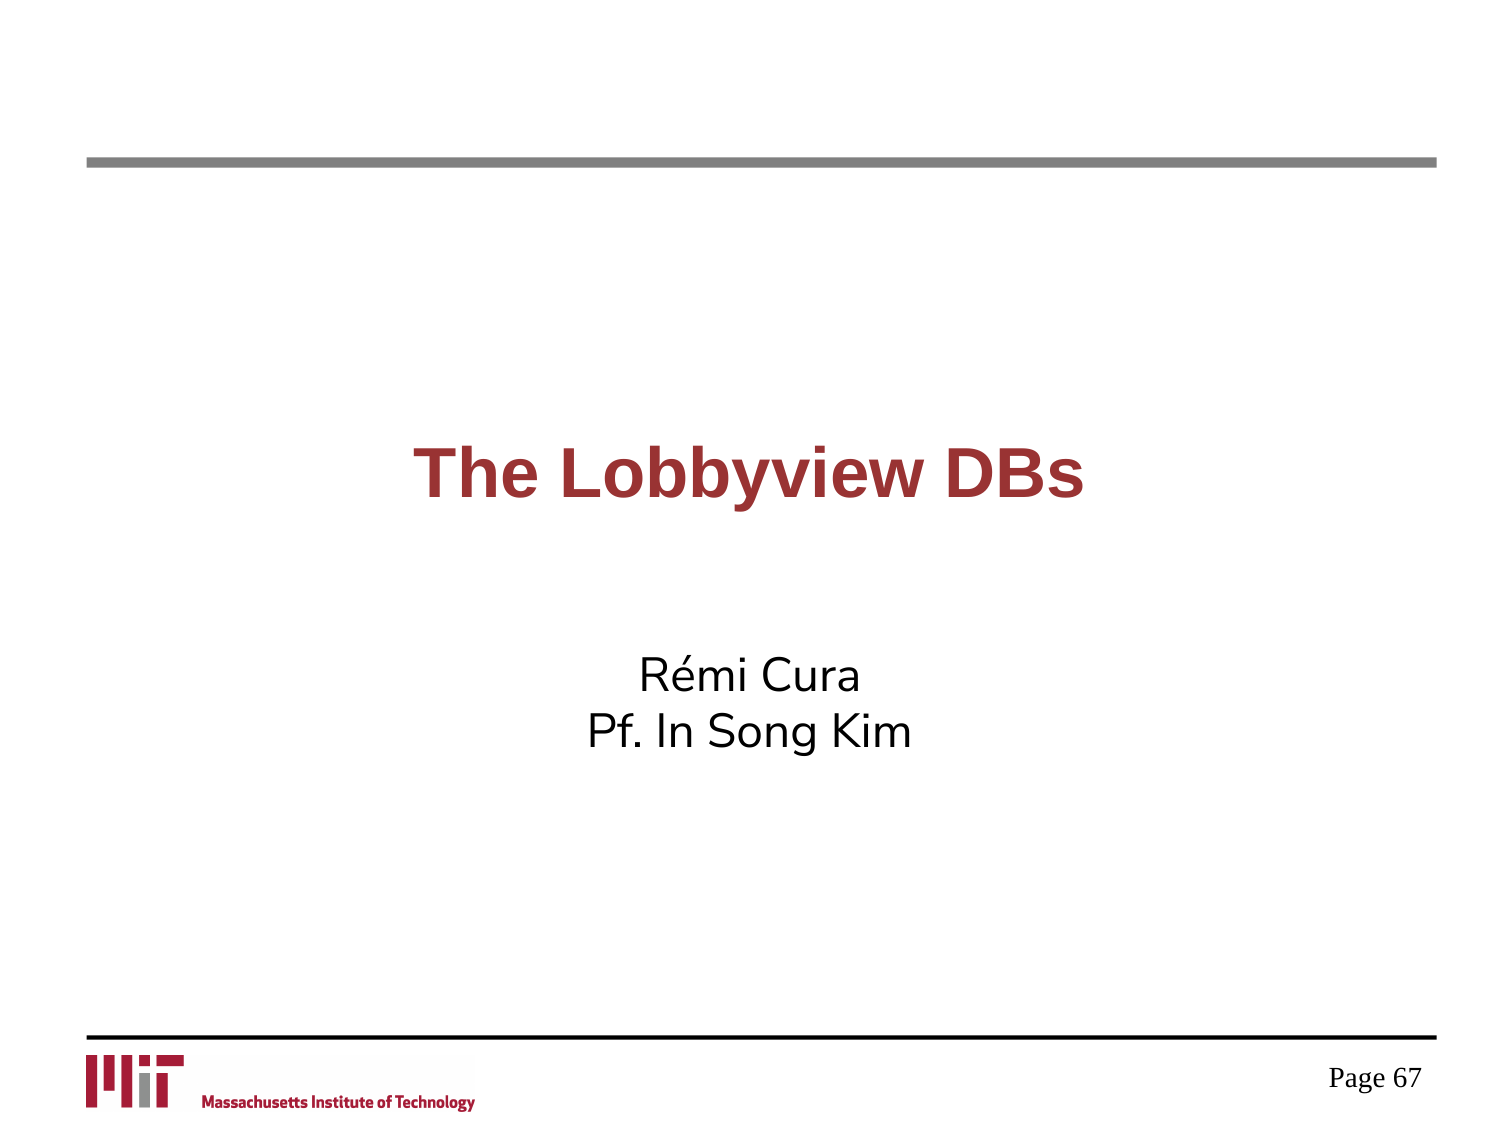

# The Lobbyview DBs
Rémi Cura
Pf. In Song Kim
Page 67